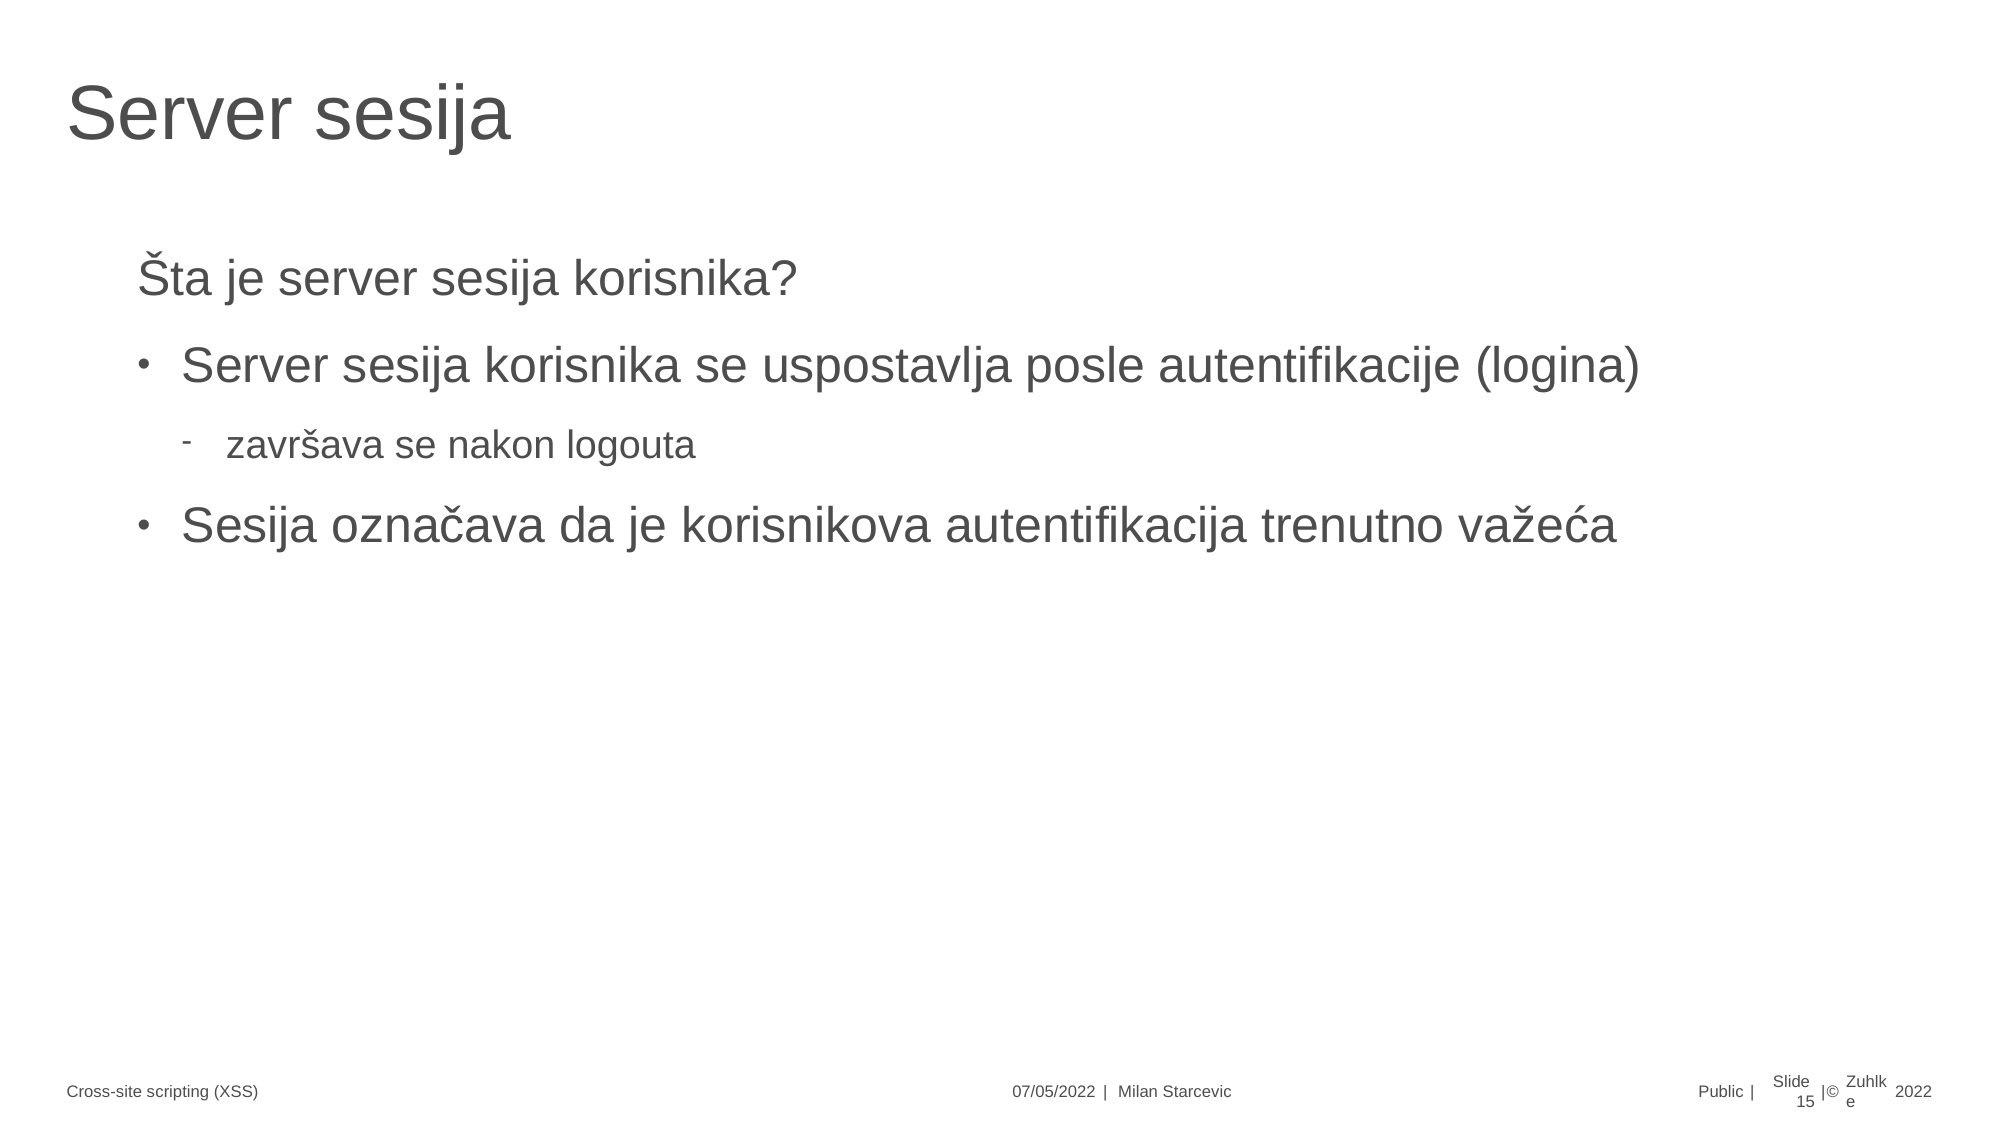

# Server sesija
Šta je server sesija korisnika?
Server sesija korisnika se uspostavlja posle autentifikacije (logina)
završava se nakon logouta
Sesija označava da je korisnikova autentifikacija trenutno važeća